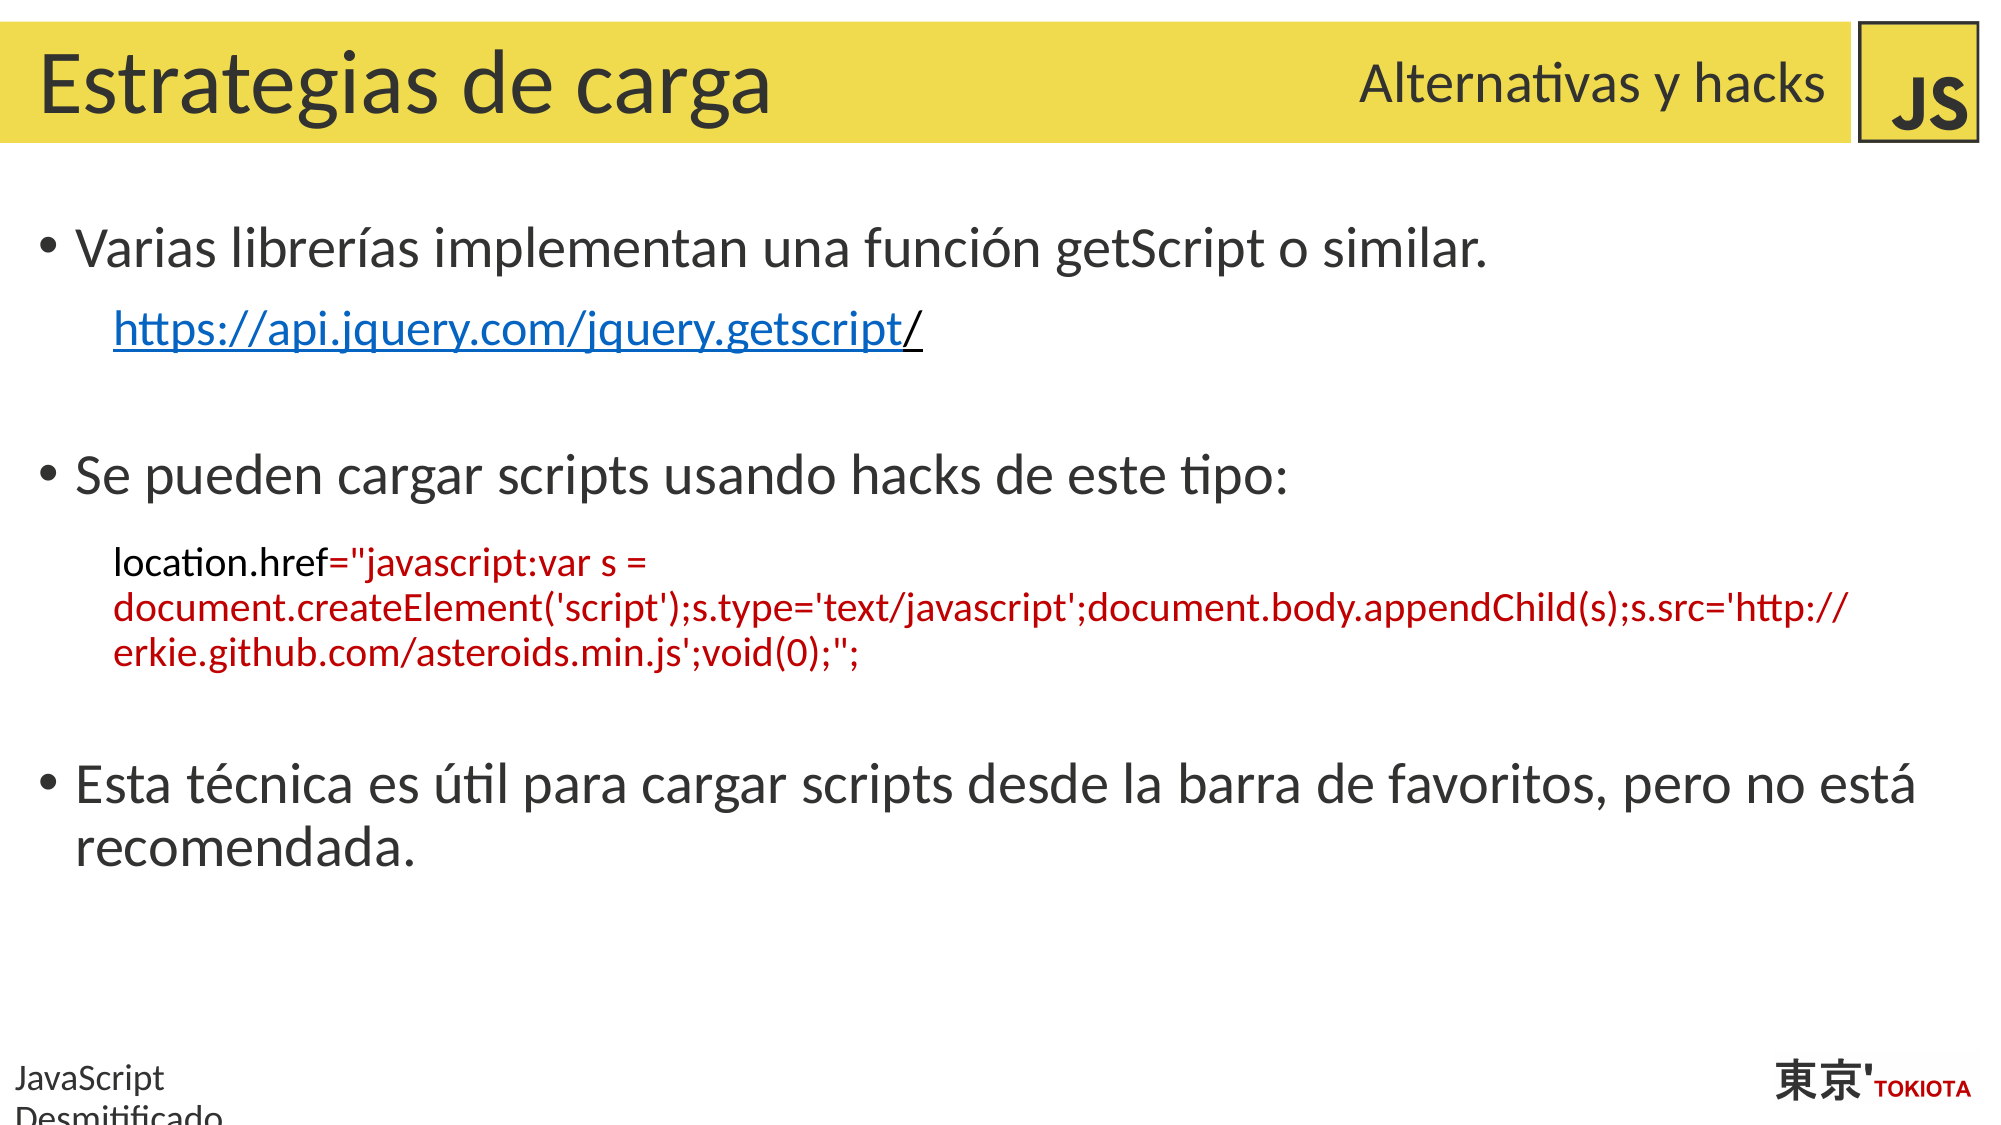

# Estrategias de carga
Alternativas y hacks
Varias librerías implementan una función getScript o similar.
https://api.jquery.com/jquery.getscript/
Se pueden cargar scripts usando hacks de este tipo:
location.href="javascript:var s = document.createElement('script');s.type='text/javascript';document.body.appendChild(s);s.src='http://erkie.github.com/asteroids.min.js';void(0);";
Esta técnica es útil para cargar scripts desde la barra de favoritos, pero no está recomendada.